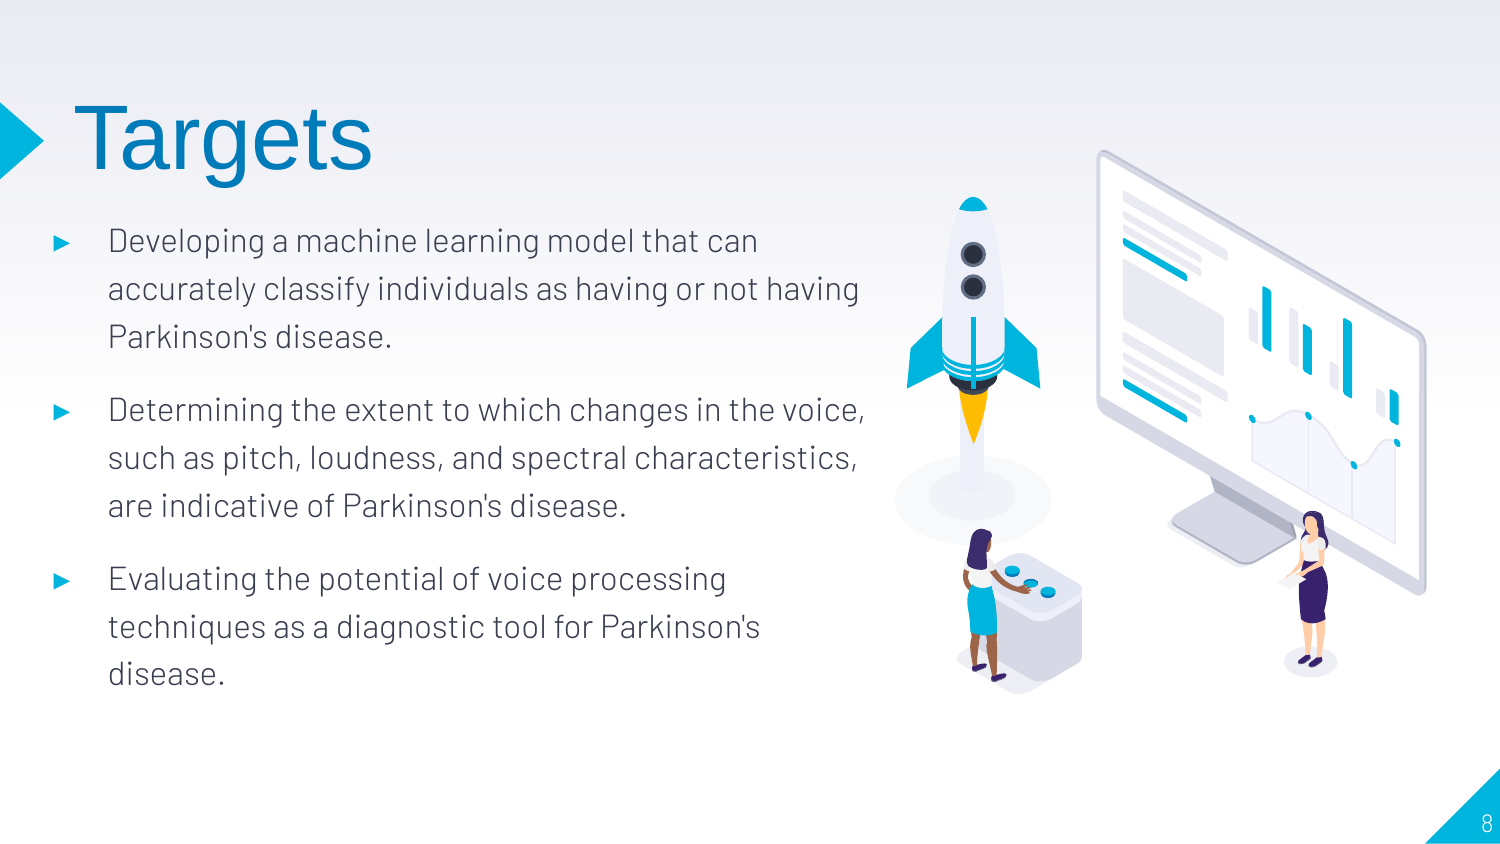

# Targets

Developing a machine learning model that can accurately classify individuals as having or not having Parkinson's disease.
Determining the extent to which changes in the voice, such as pitch, loudness, and spectral characteristics, are indicative of Parkinson's disease.
Evaluating the potential of voice processing techniques as a diagnostic tool for Parkinson's disease.
8